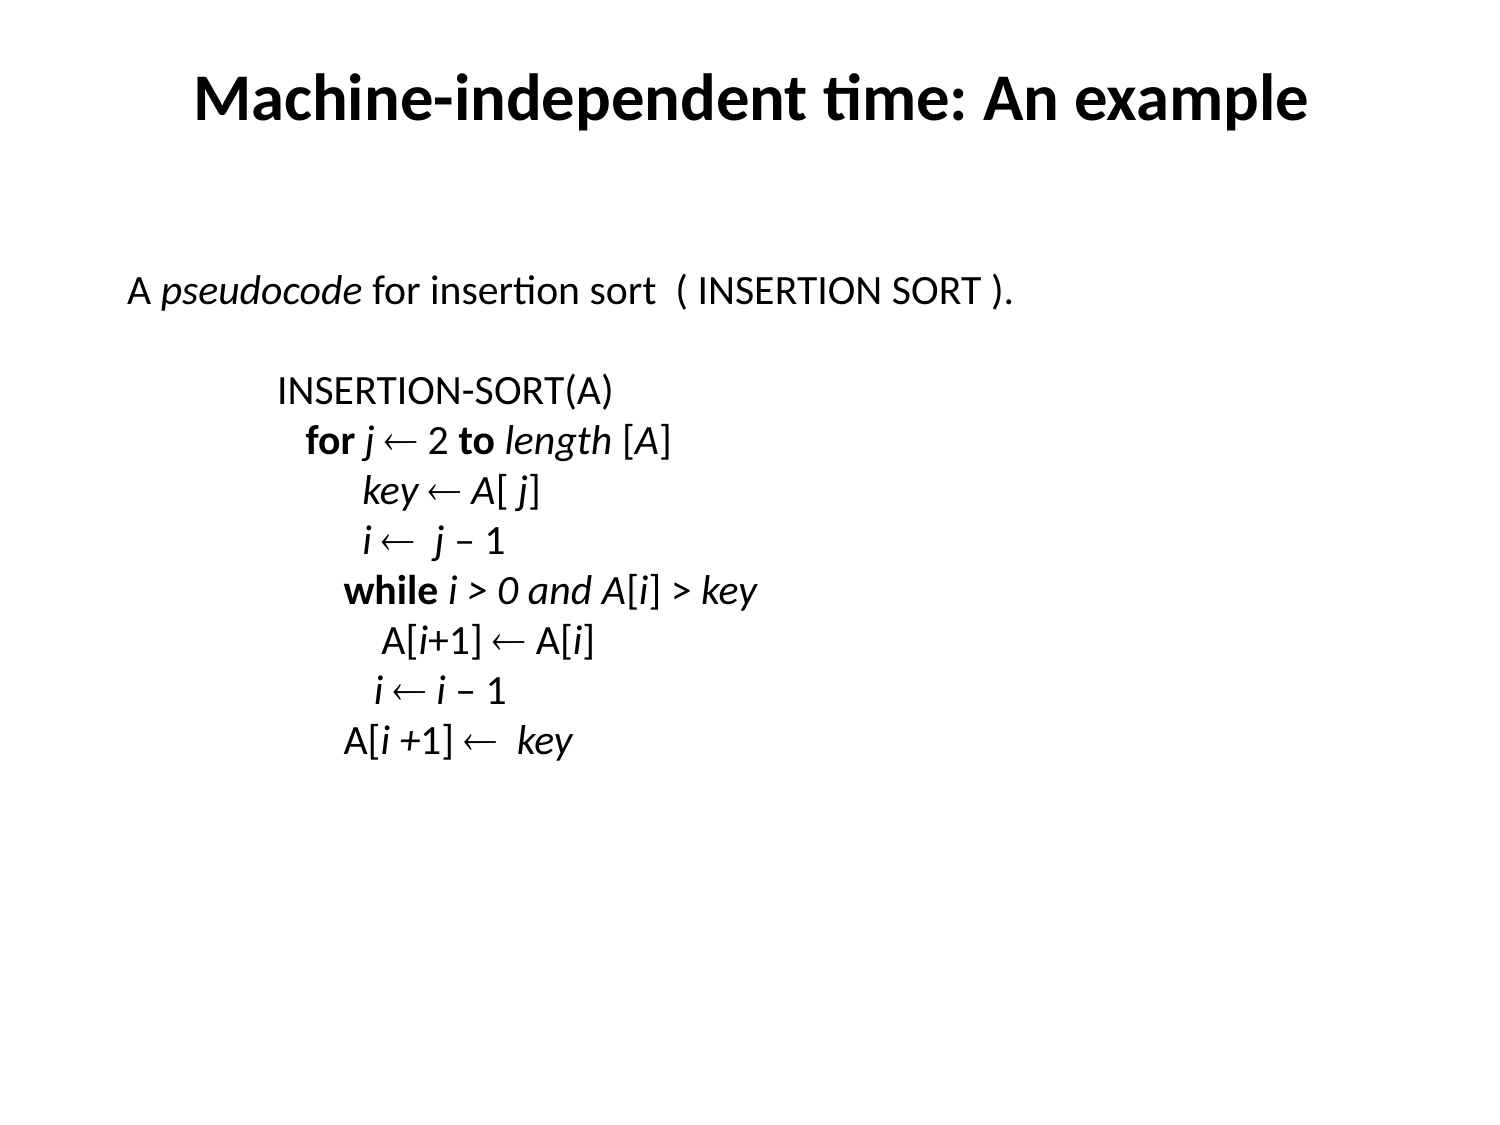

# Machine-independent time: An example
A pseudocode for insertion sort  ( INSERTION SORT ).

  	INSERTION-SORT(A)
	   for j ← 2 to length [A]
	         key ← A[ j]
	         i ←  j – 1
	       while i > 0 and A[i] > key
	           A[i+1] ← A[i]
                          i ← i – 1
	       A[i +1] ←  key